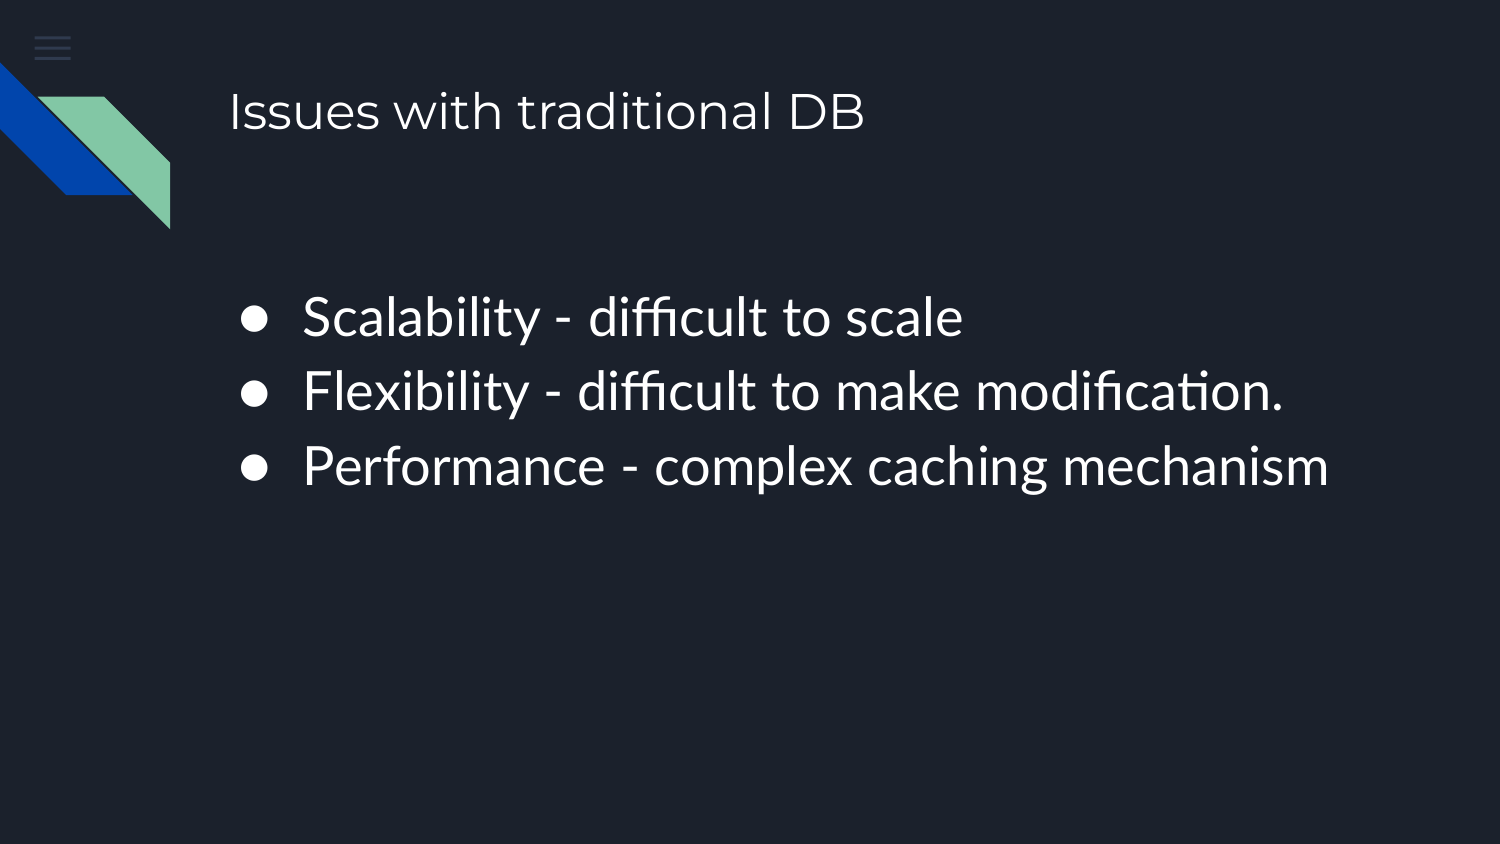

# Issues with traditional DB
Scalability - difficult to scale
Flexibility - difficult to make modification.
Performance - complex caching mechanism